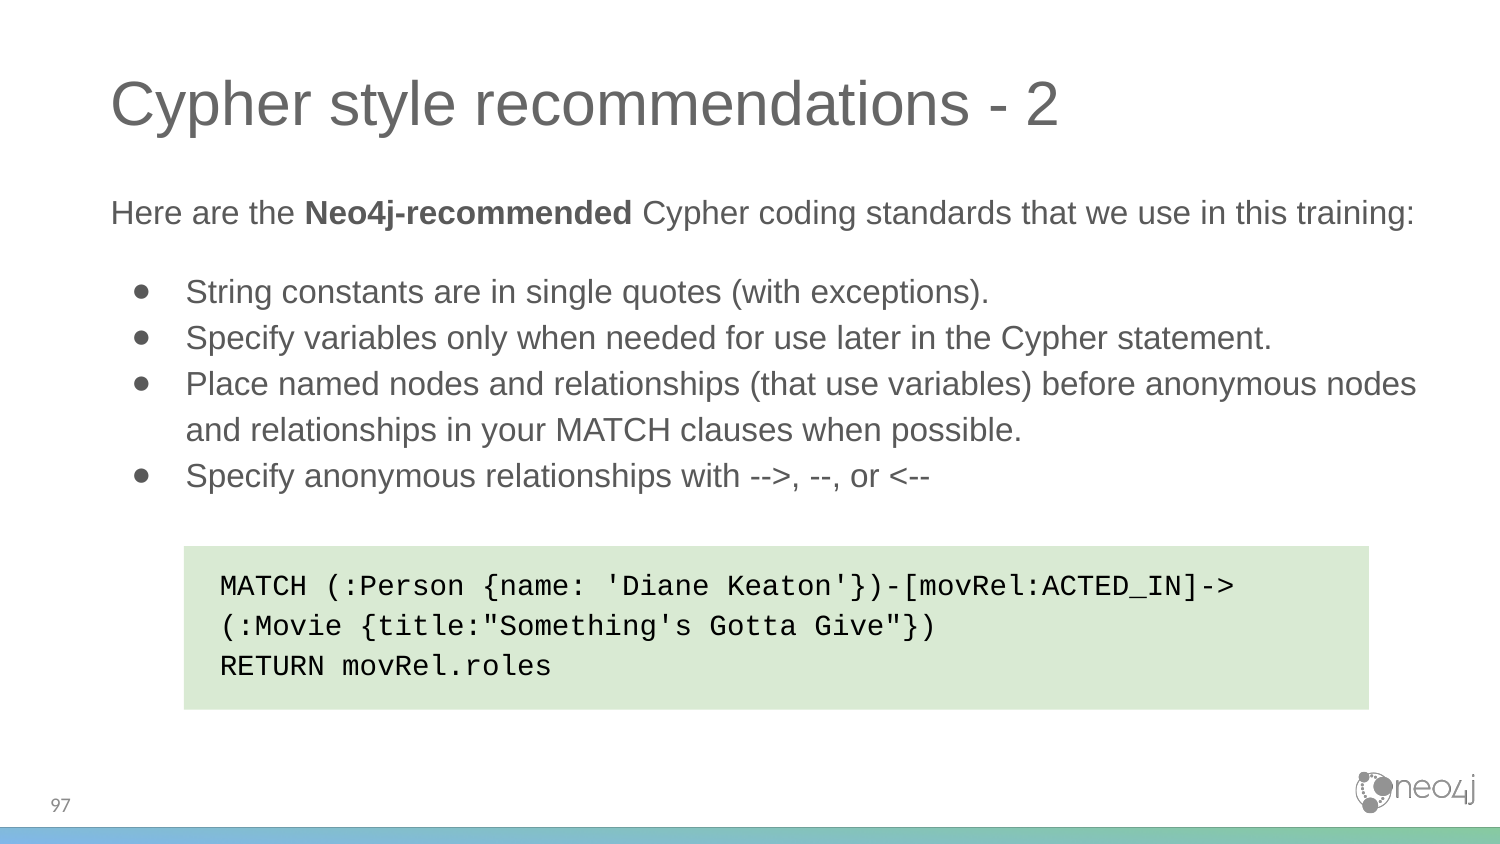

# Cypher style recommendations - 2
Here are the Neo4j-recommended Cypher coding standards that we use in this training:
String constants are in single quotes (with exceptions).
Specify variables only when needed for use later in the Cypher statement.
Place named nodes and relationships (that use variables) before anonymous nodes and relationships in your MATCH clauses when possible.
Specify anonymous relationships with -->, --, or <--

MATCH (:Person {name: 'Diane Keaton'})-[movRel:ACTED_IN]->
(:Movie {title:"Something's Gotta Give"})
RETURN movRel.roles
97